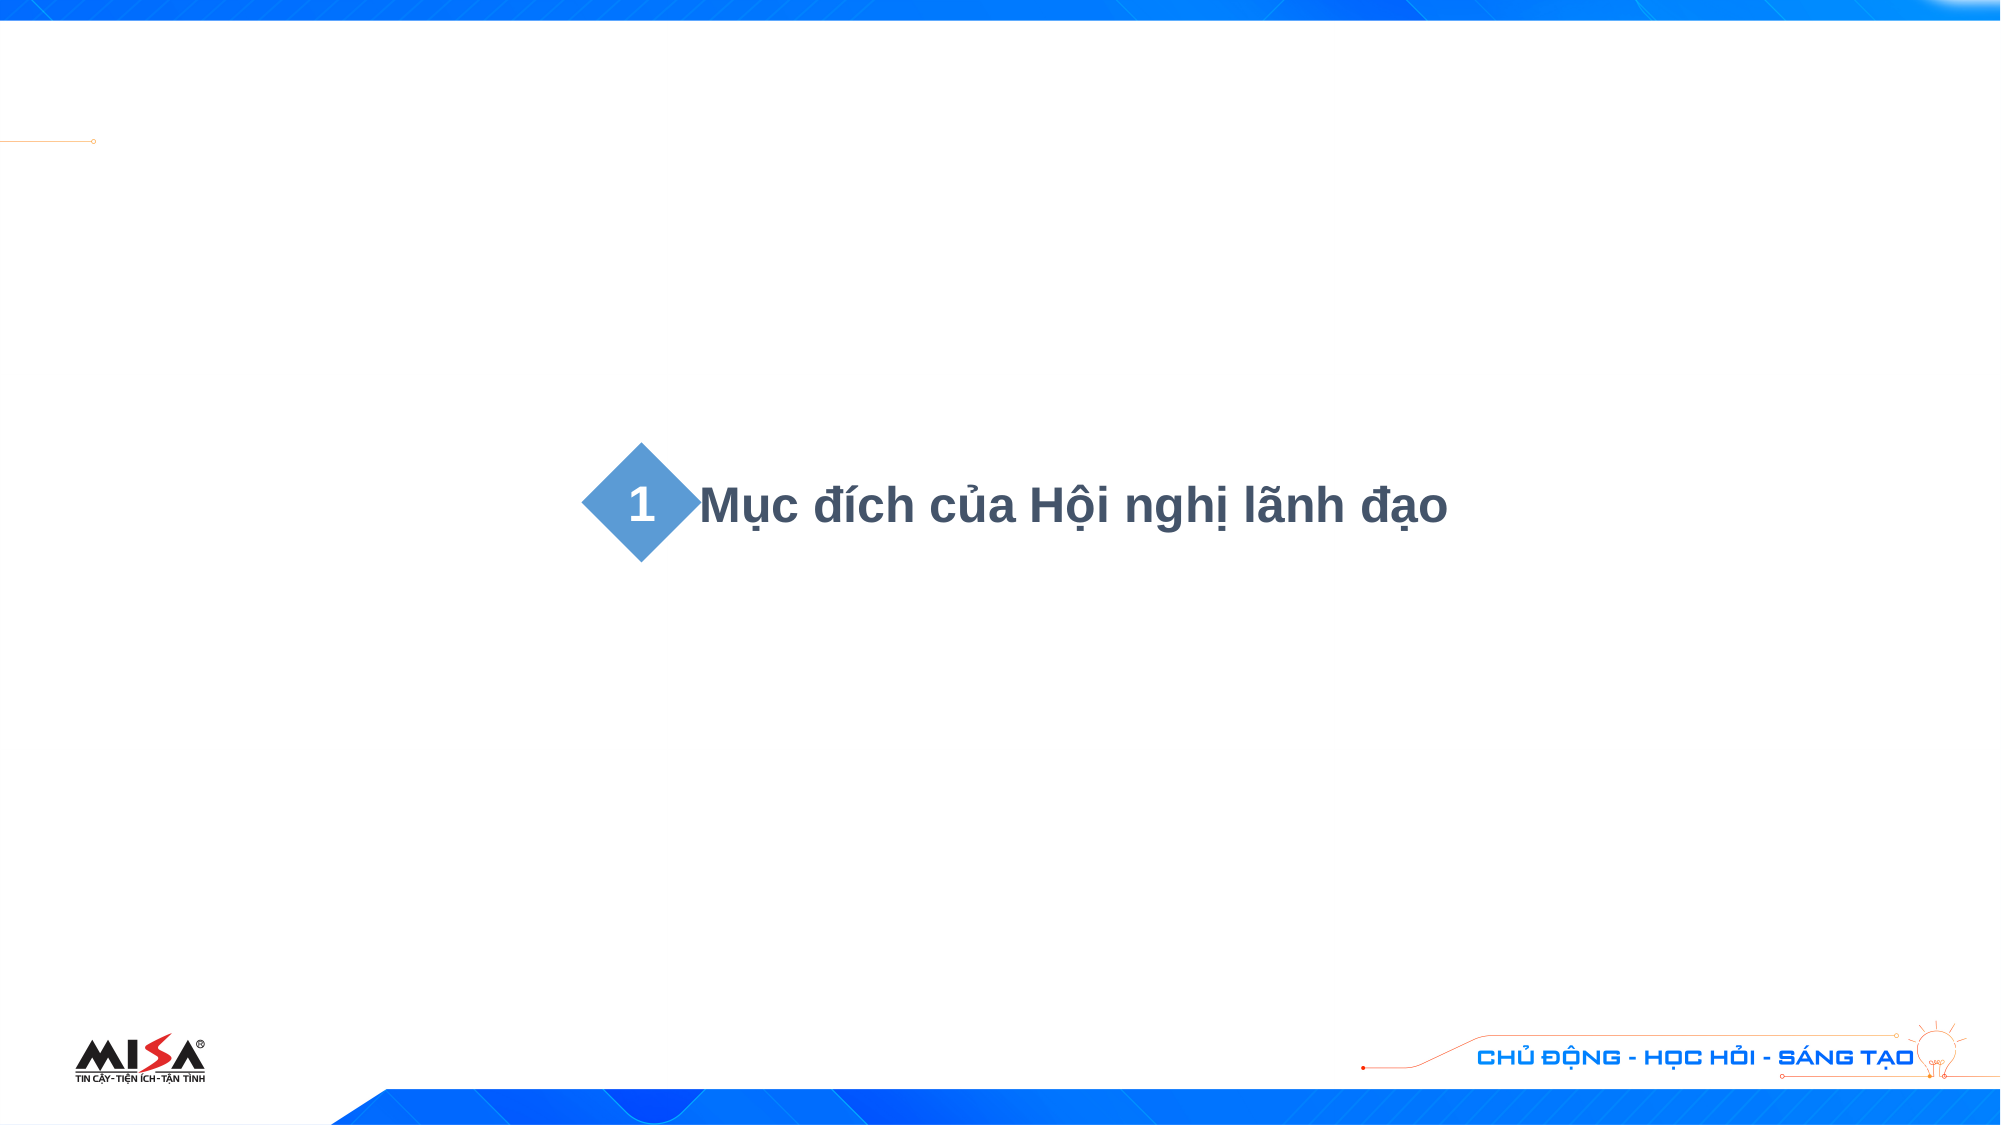

1
Mục đích của Hội nghị lãnh đạo